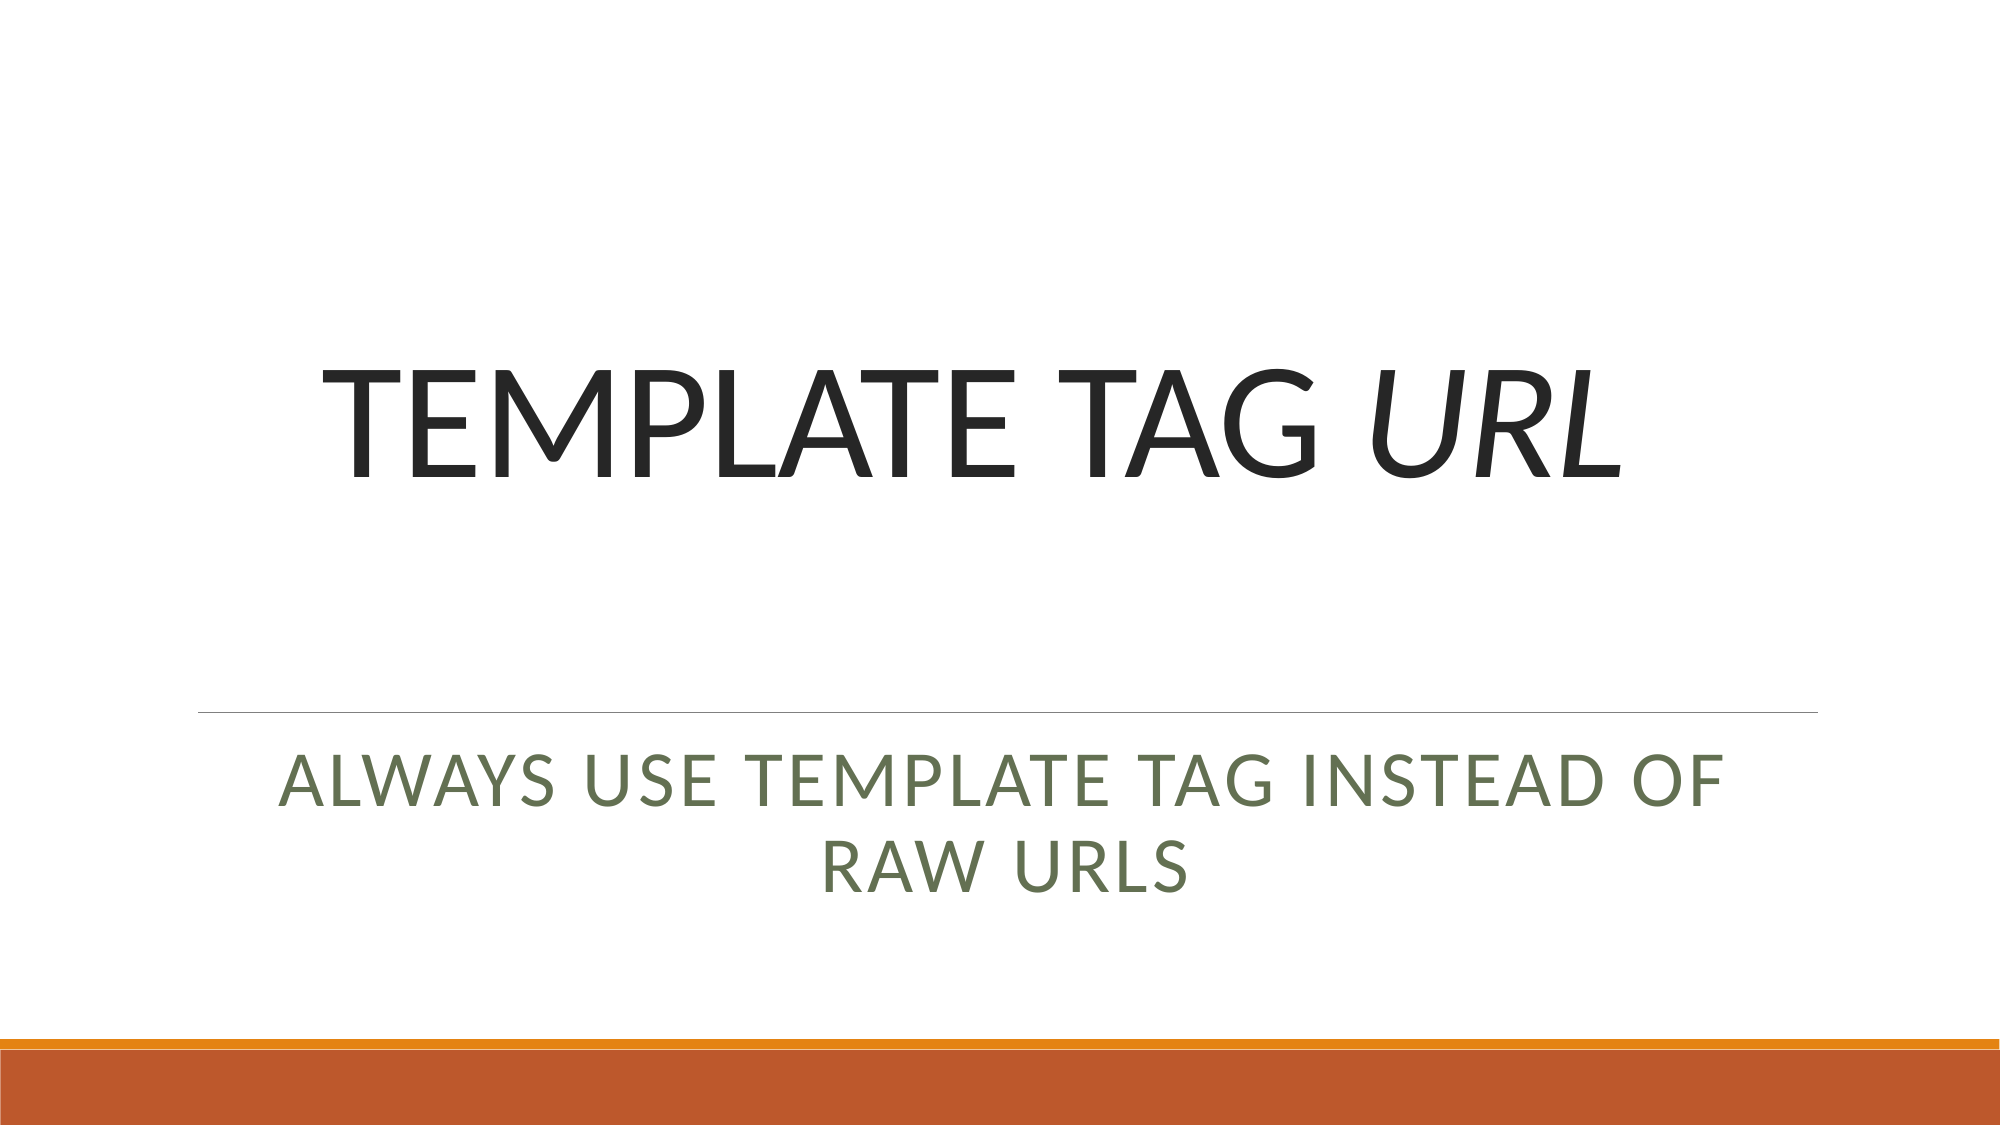

# TEMPLATE TAG URL
Always use template tag instead of RAW URLS